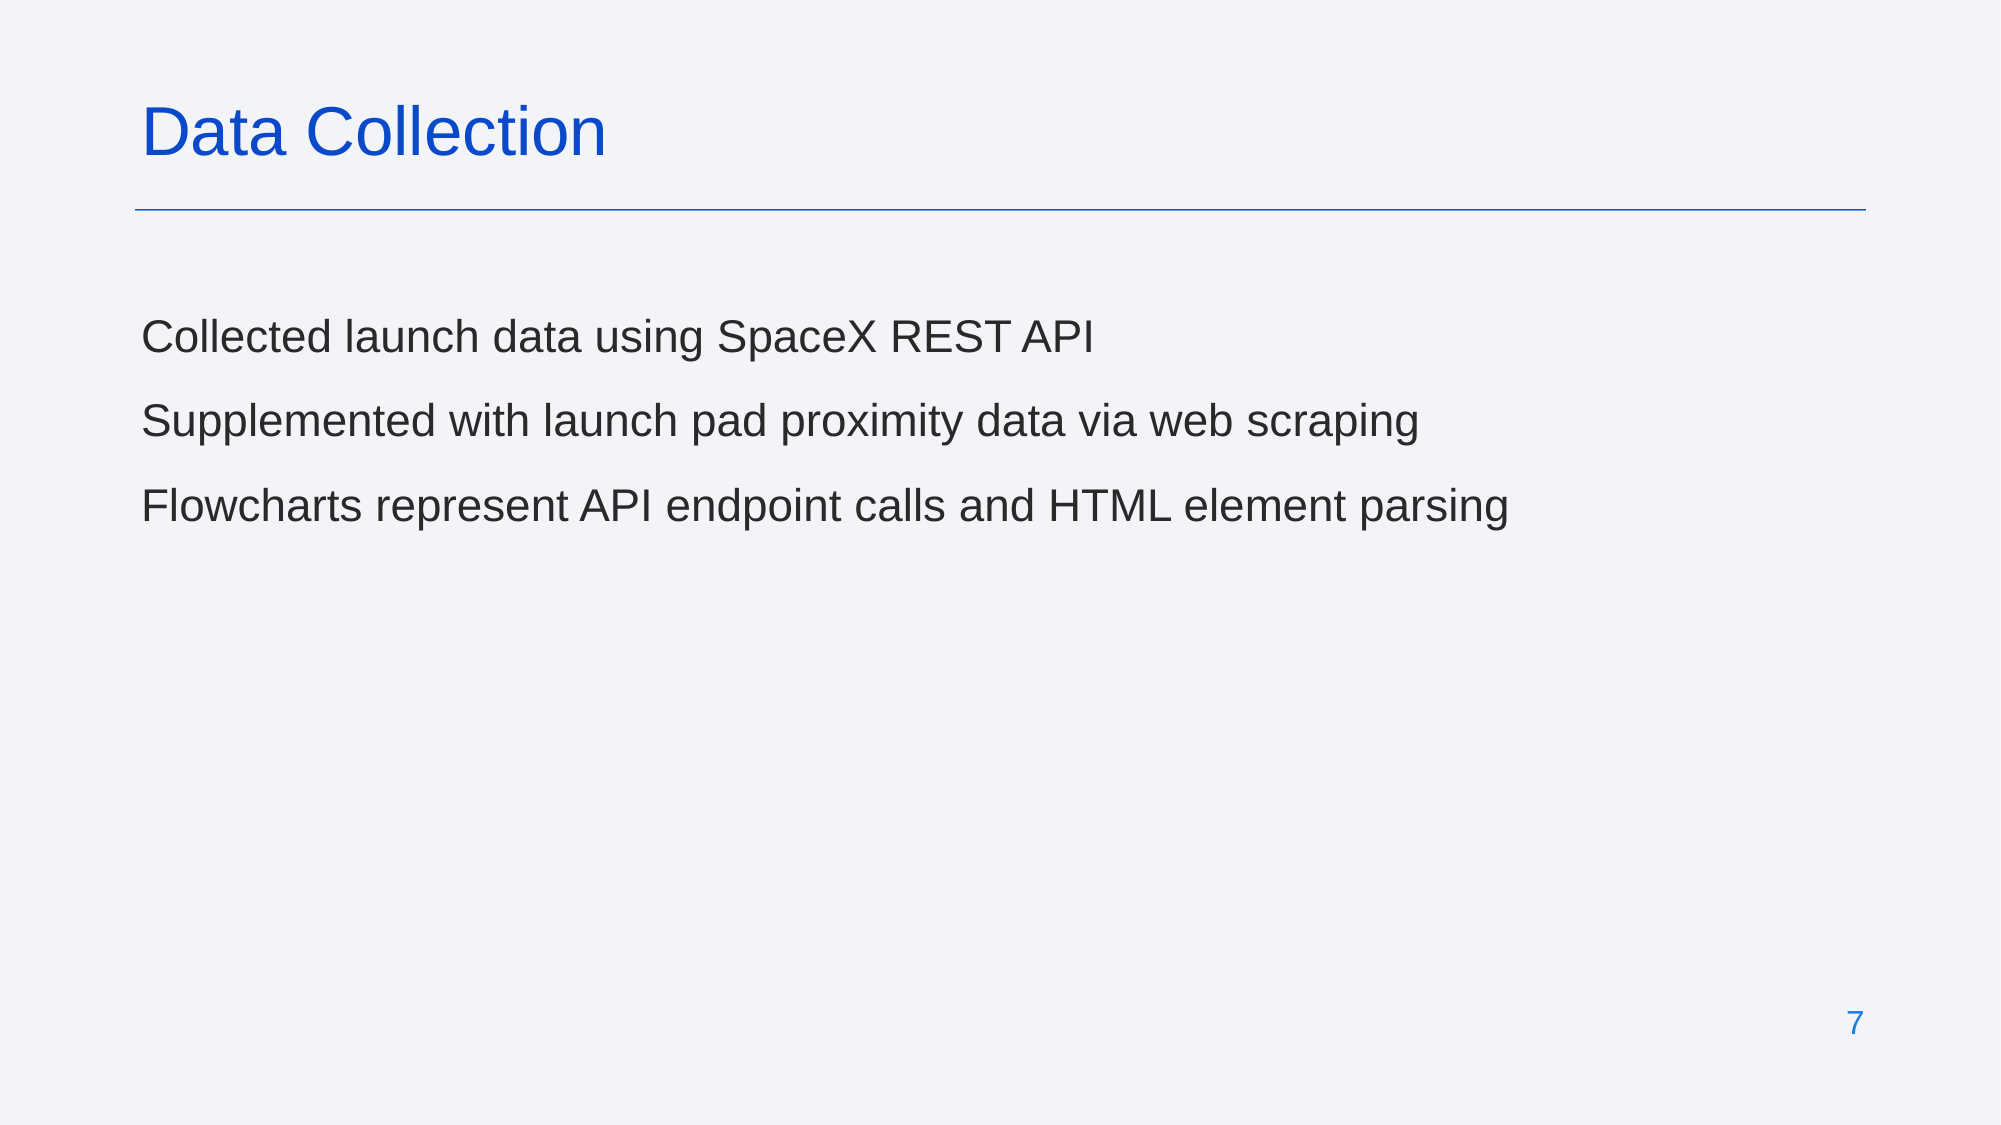

Data Collection
Collected launch data using SpaceX REST API
Supplemented with launch pad proximity data via web scraping
Flowcharts represent API endpoint calls and HTML element parsing

7